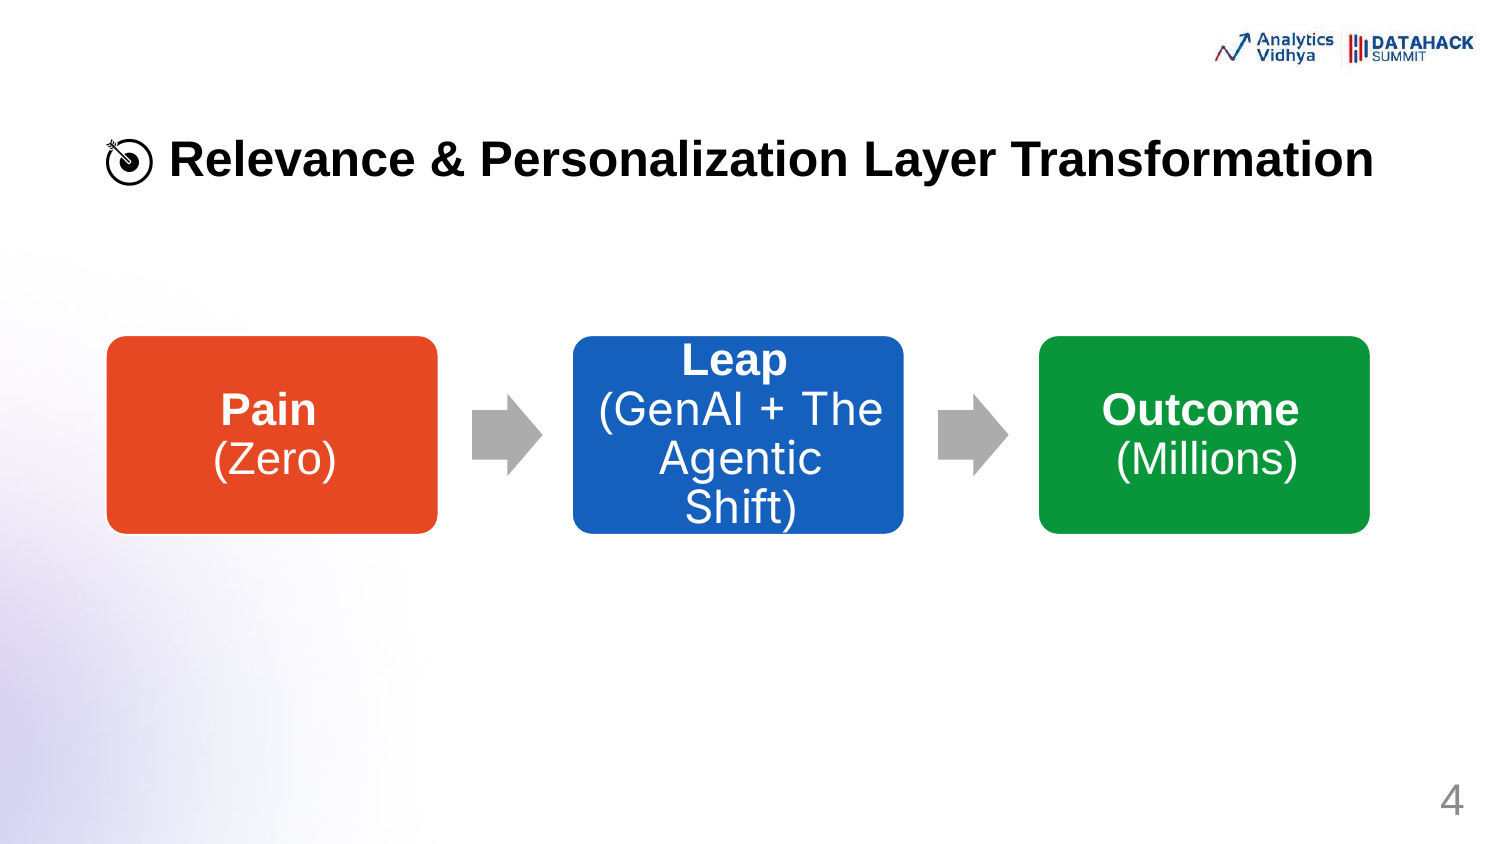

🎯 Relevance & Personalization​ Layer Transformation
Pain
(Zero)

Leap
(GenAI + The Agentic Shift)

Outcome
(Millions)
4